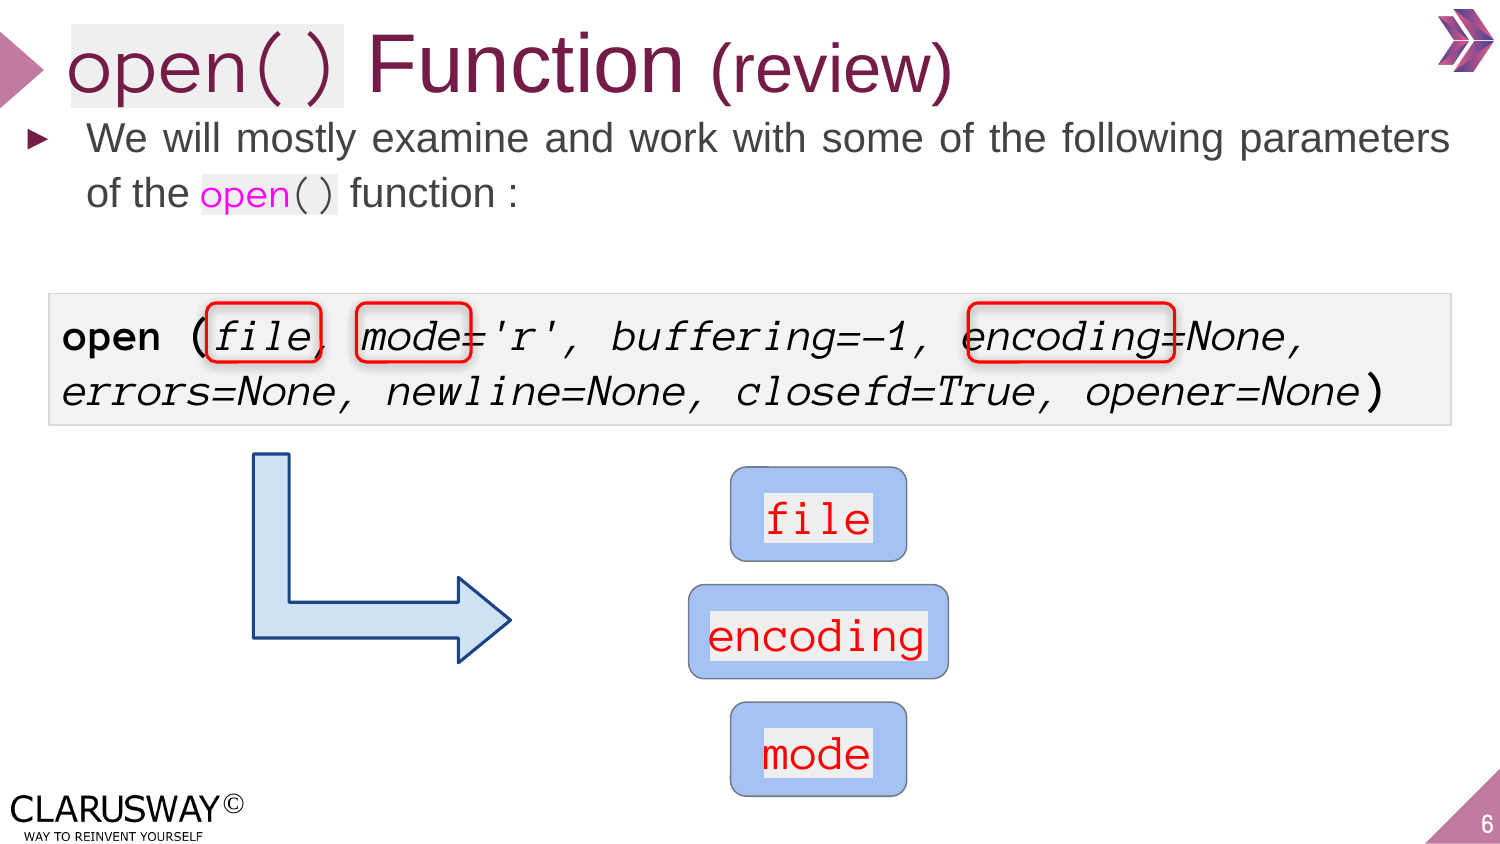

# open() Function (review)
We will mostly examine and work with some of the following parameters of the open() function :
open (file, mode='r', buffering=-1, encoding=None, errors=None, newline=None, closefd=True, opener=None)

file
encoding
mode
6